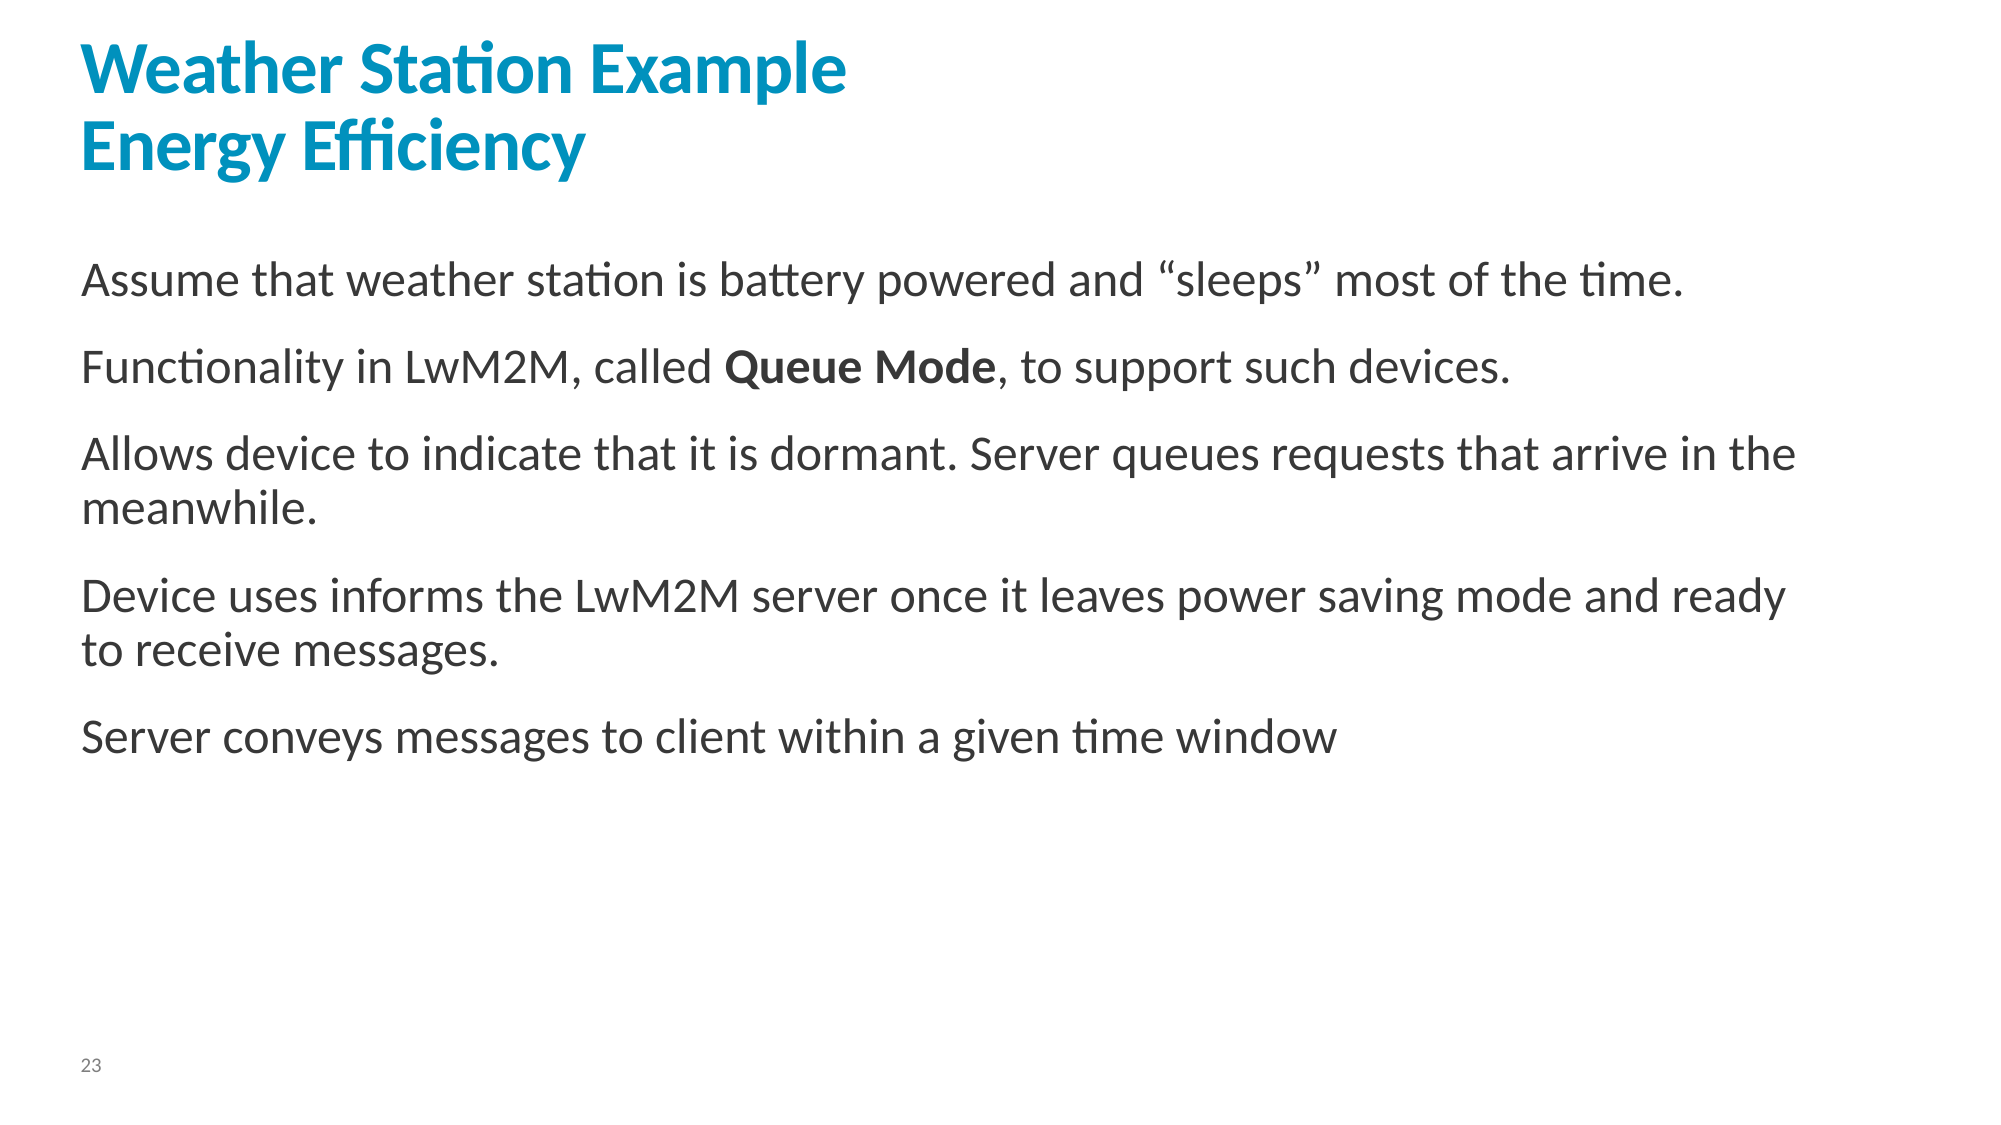

# Weather Station Example Energy Efficiency
Assume that weather station is battery powered and “sleeps” most of the time.
Functionality in LwM2M, called Queue Mode, to support such devices.
Allows device to indicate that it is dormant. Server queues requests that arrive in the meanwhile.
Device uses informs the LwM2M server once it leaves power saving mode and ready to receive messages.
Server conveys messages to client within a given time window